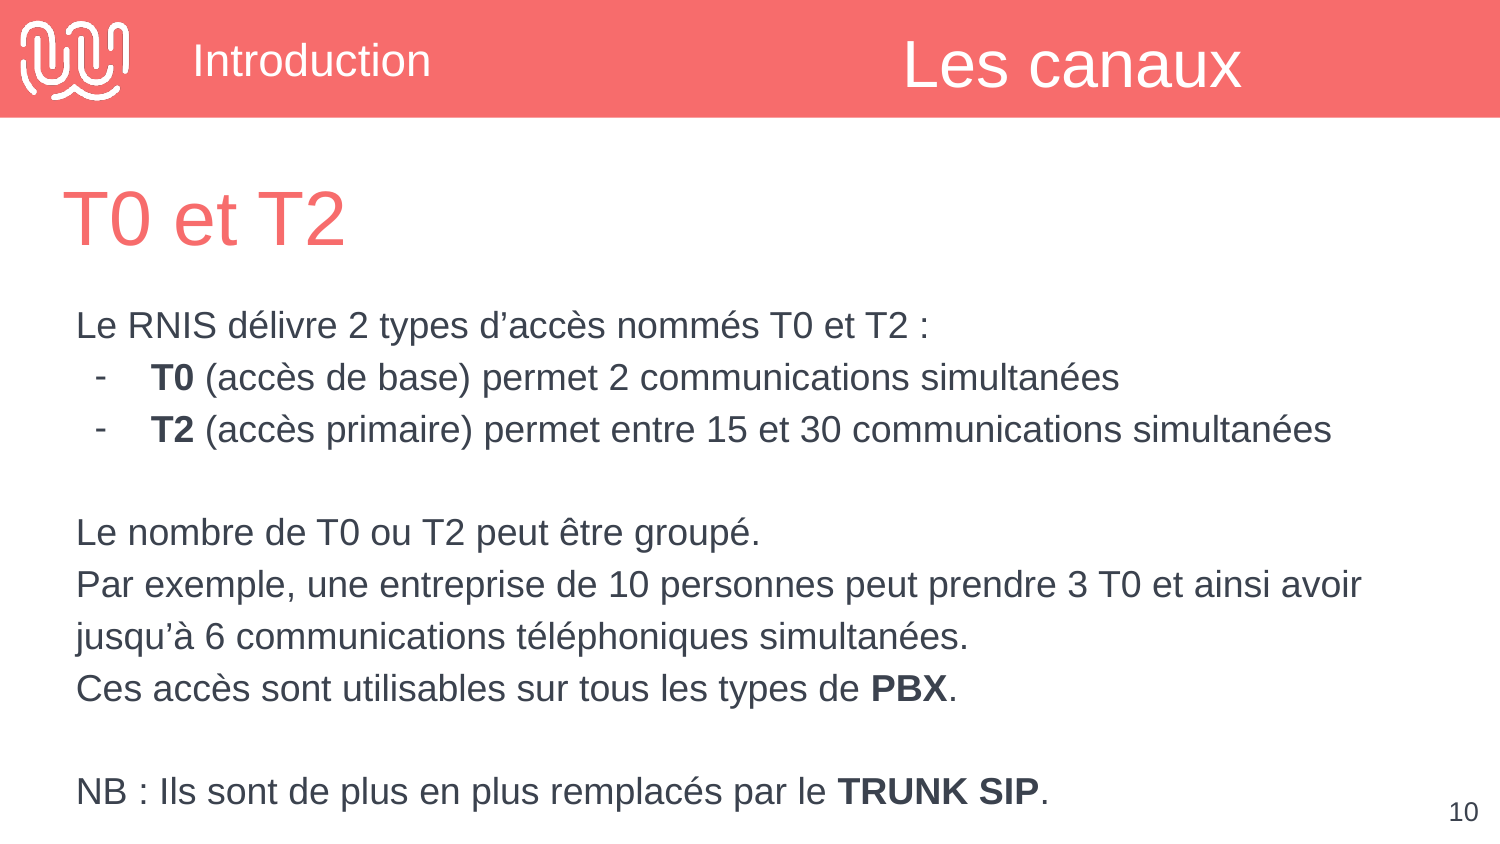

# Introduction
Les canaux
T0 et T2
Le RNIS délivre 2 types d’accès nommés T0 et T2 :
T0 (accès de base) permet 2 communications simultanées
T2 (accès primaire) permet entre 15 et 30 communications simultanées

Le nombre de T0 ou T2 peut être groupé.
Par exemple, une entreprise de 10 personnes peut prendre 3 T0 et ainsi avoir jusqu’à 6 communications téléphoniques simultanées.
Ces accès sont utilisables sur tous les types de PBX.

NB : Ils sont de plus en plus remplacés par le TRUNK SIP.
10